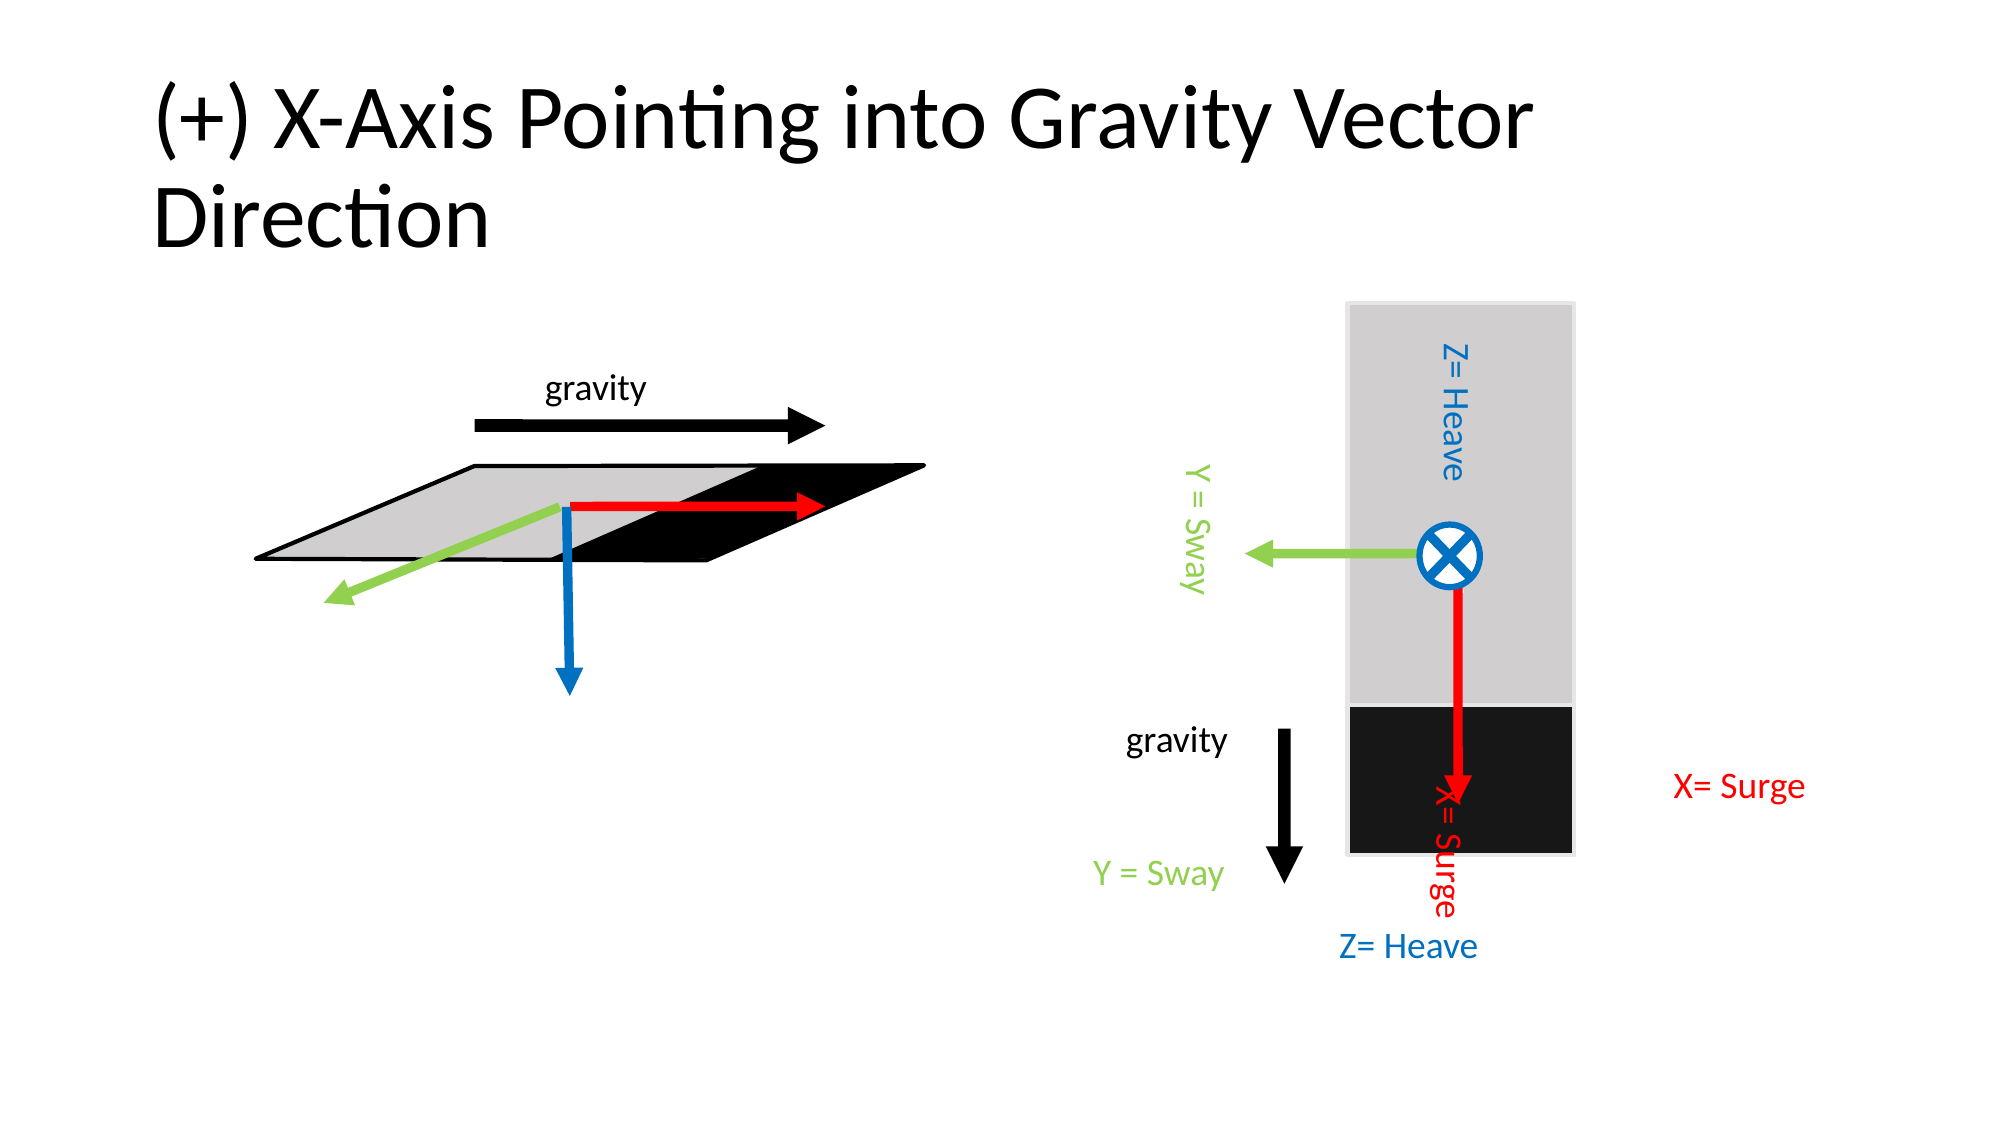

(+) X-Axis Pointing into Gravity Vector Direction
gr

Z= Heave

Y = Sway

 X= Surge
gravity

gravity

 X= Surge
Y = Sway
Z= Heave